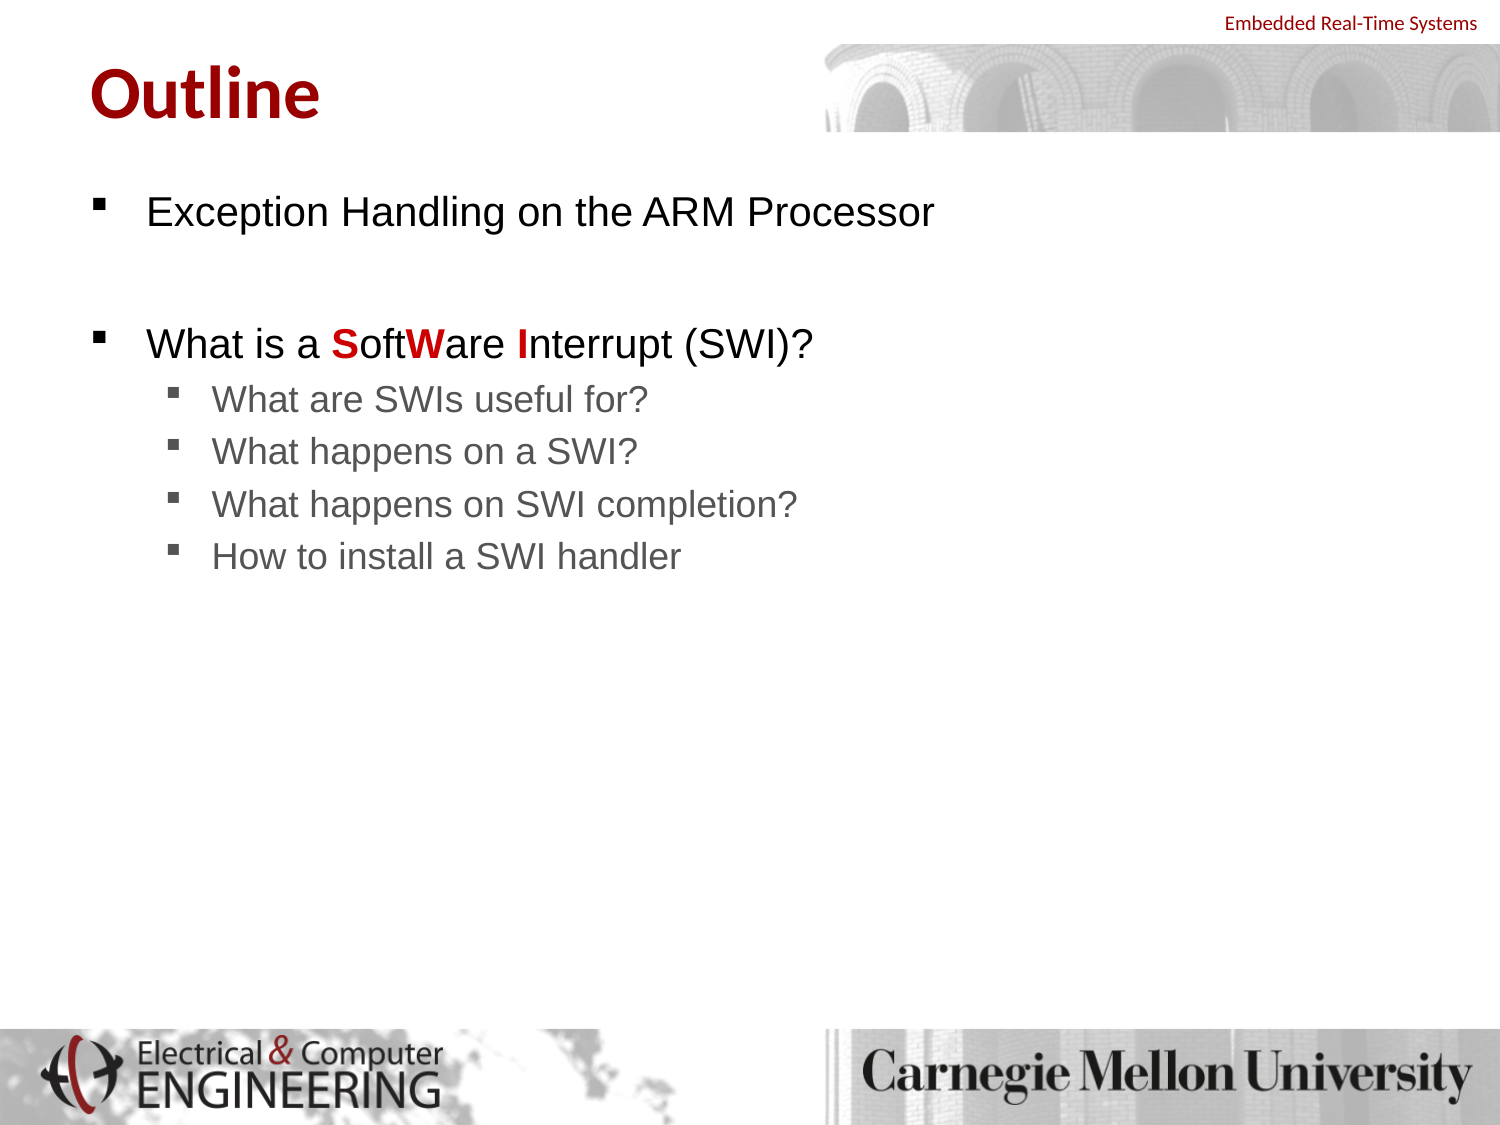

# Outline
Exception Handling on the ARM Processor

What is a SoftWare Interrupt (SWI)?
What are SWIs useful for?
What happens on a SWI?
What happens on SWI completion?
How to install a SWI handler